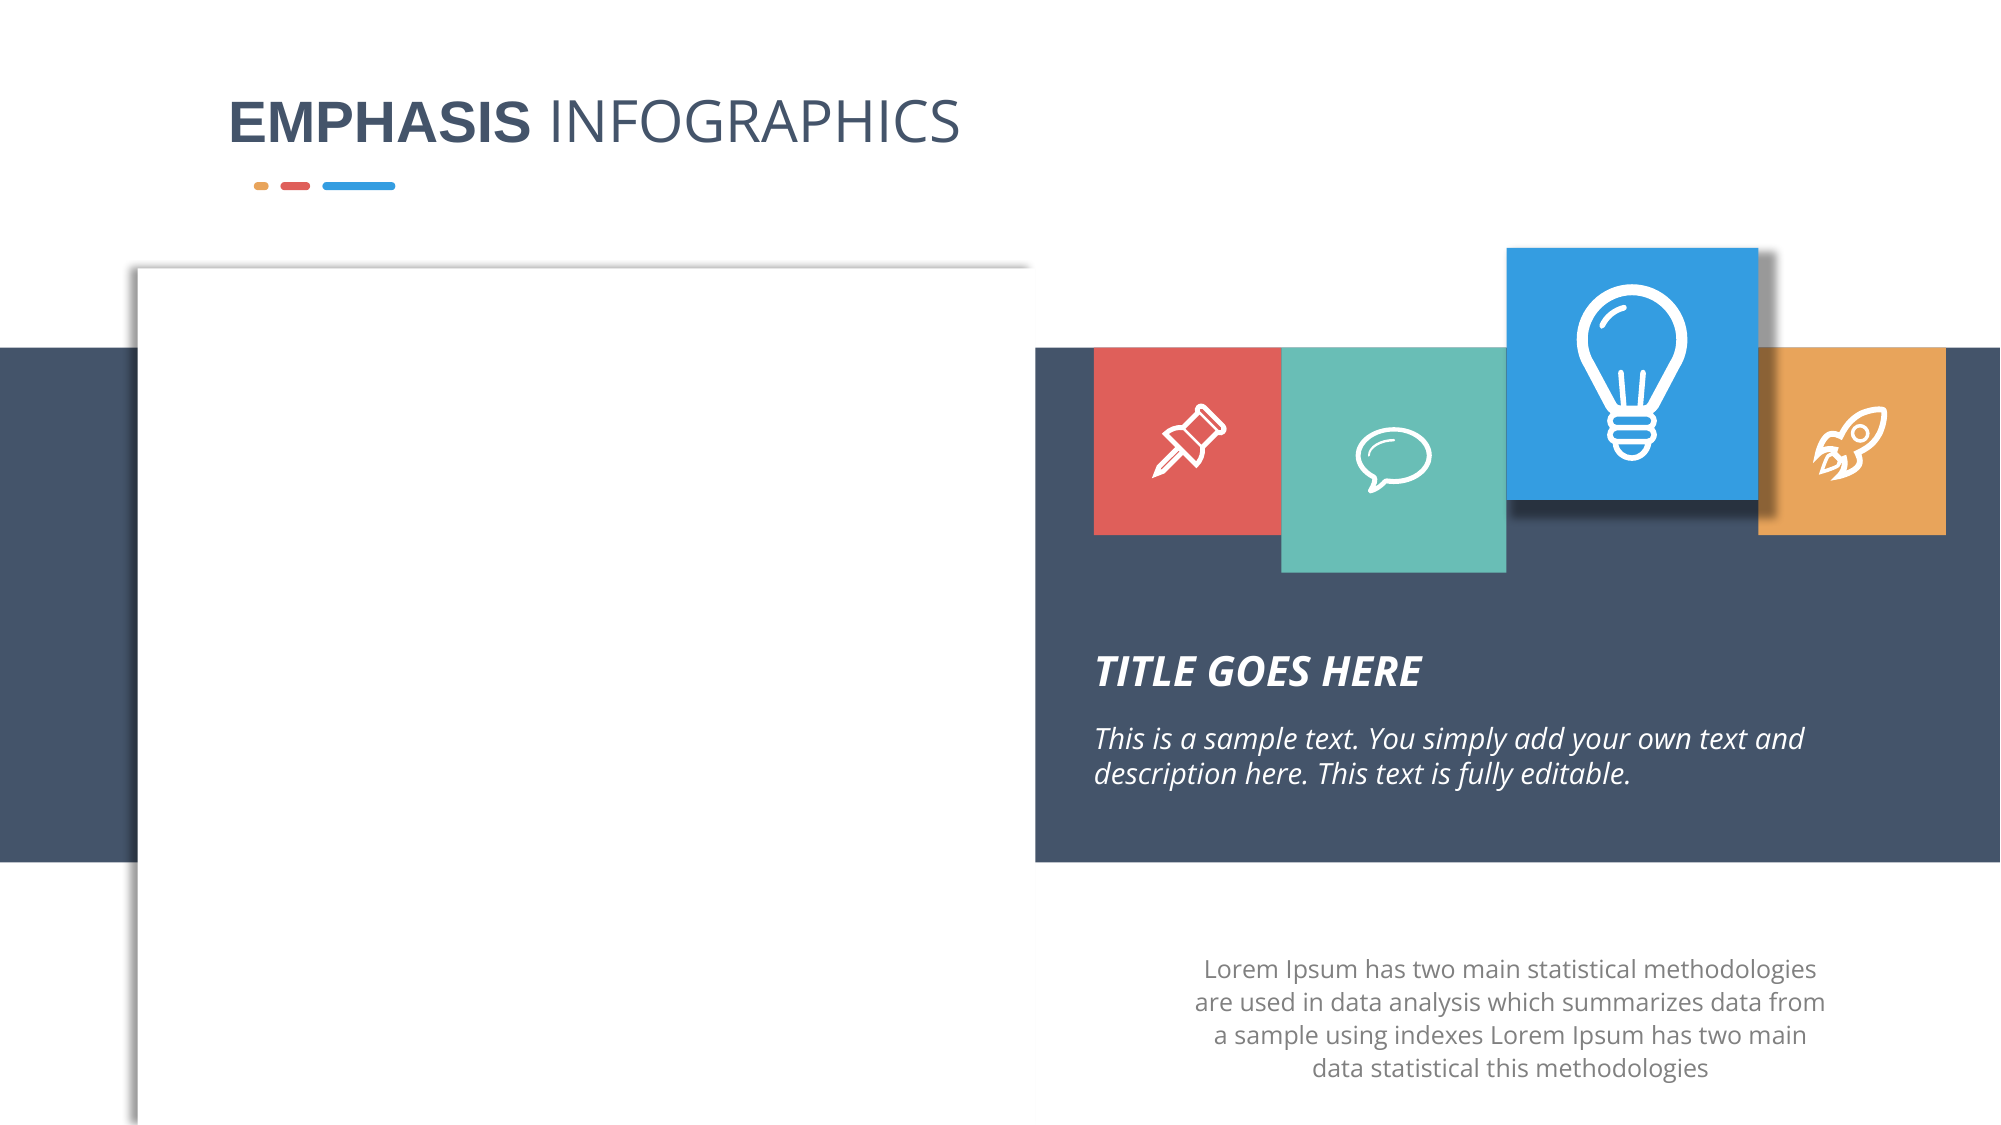

EMPHASIS INFOGRAPHICS

TITLE GOES HERE
This is a sample text. You simply add your own text and description here. This text is fully editable.
Lorem Ipsum has two main statistical methodologies are used in data analysis which summarizes data from a sample using indexes Lorem Ipsum has two main data statistical this methodologies